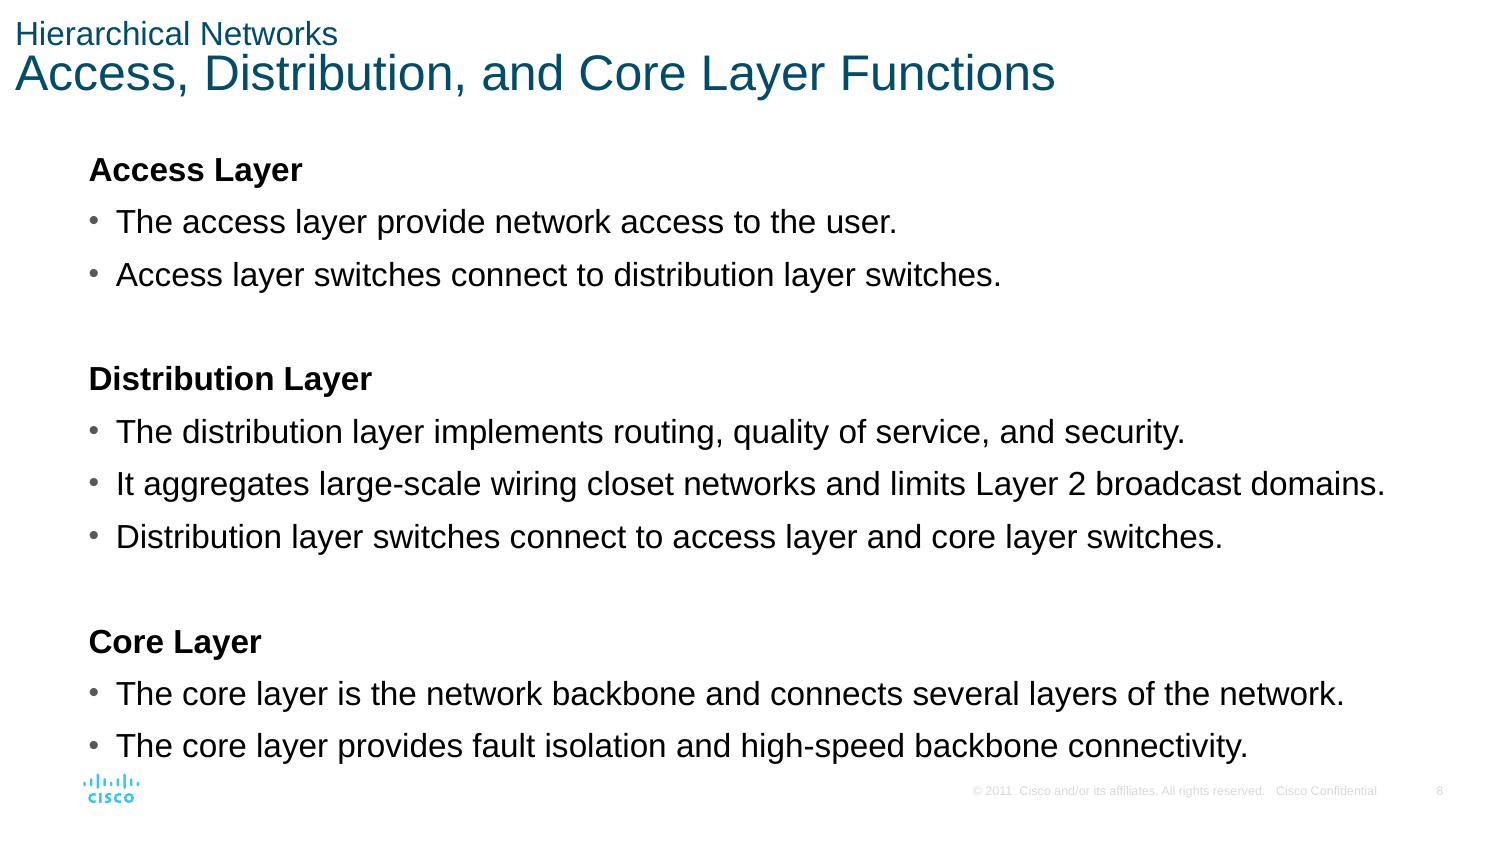

# Hierarchical Networks Access, Distribution, and Core Layer Functions
Access Layer
The access layer provide network access to the user.
Access layer switches connect to distribution layer switches.

Distribution Layer
The distribution layer implements routing, quality of service, and security.
It aggregates large-scale wiring closet networks and limits Layer 2 broadcast domains.
Distribution layer switches connect to access layer and core layer switches.

Core Layer
The core layer is the network backbone and connects several layers of the network.
The core layer provides fault isolation and high-speed backbone connectivity.